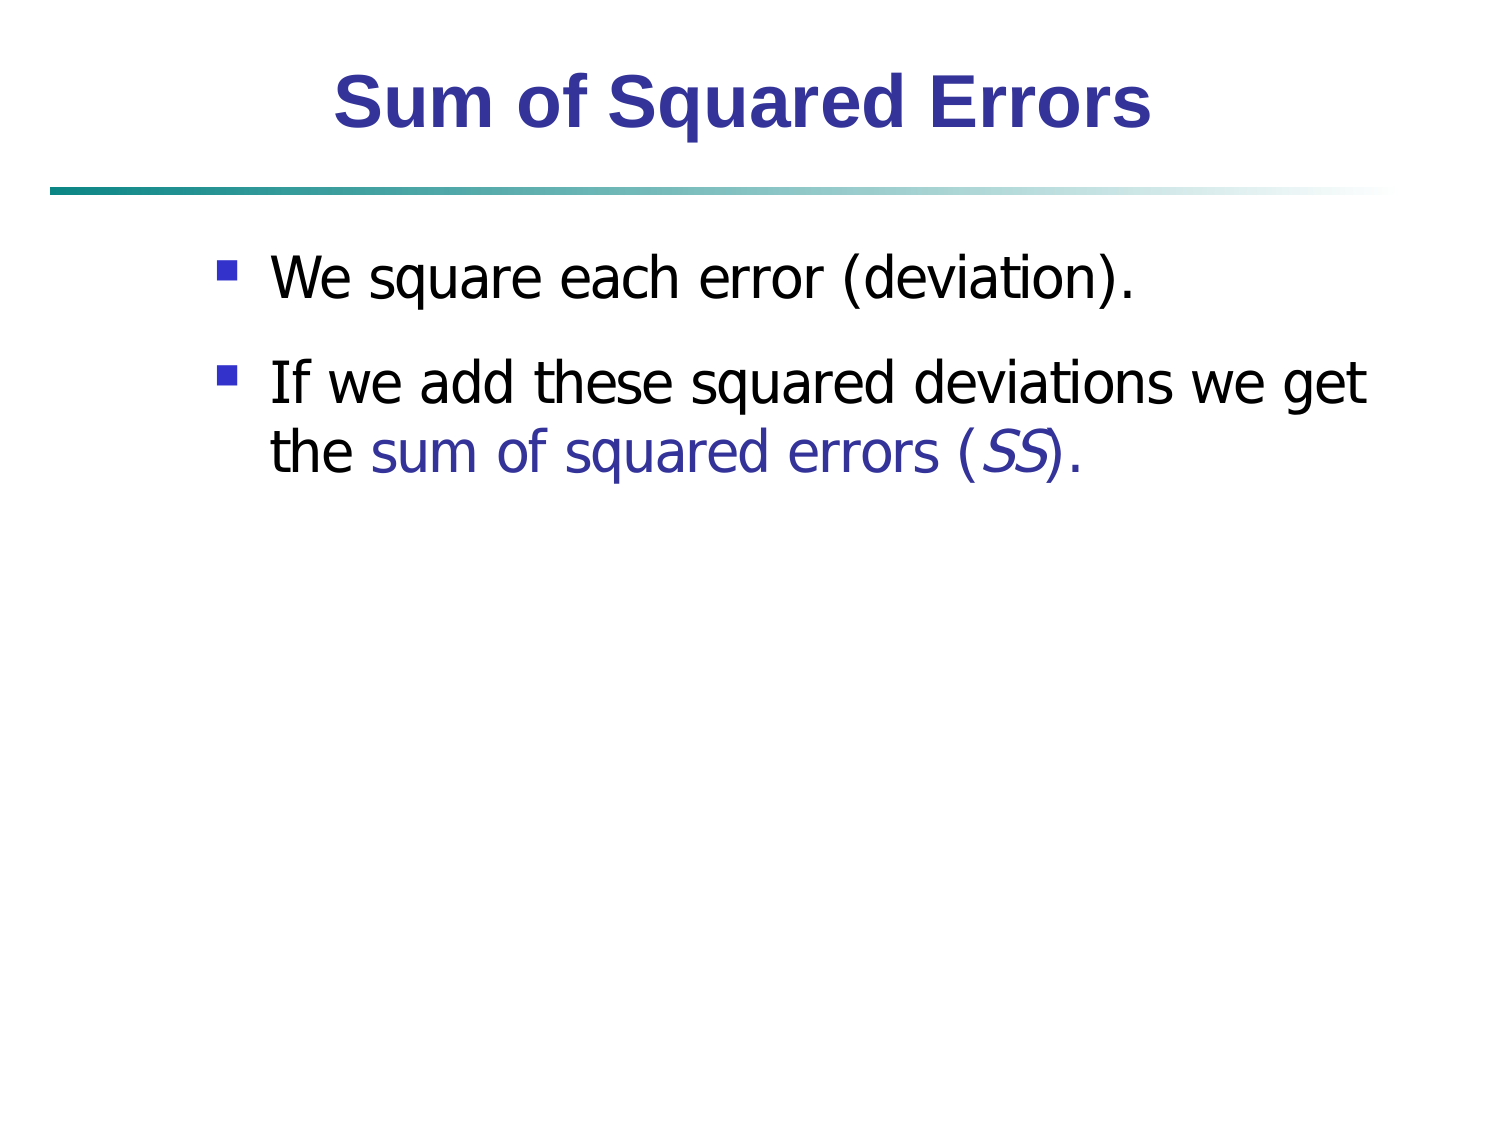

# Sum of Squared Errors
We square each error (deviation).
If we add these squared deviations we get the sum of squared errors (SS).